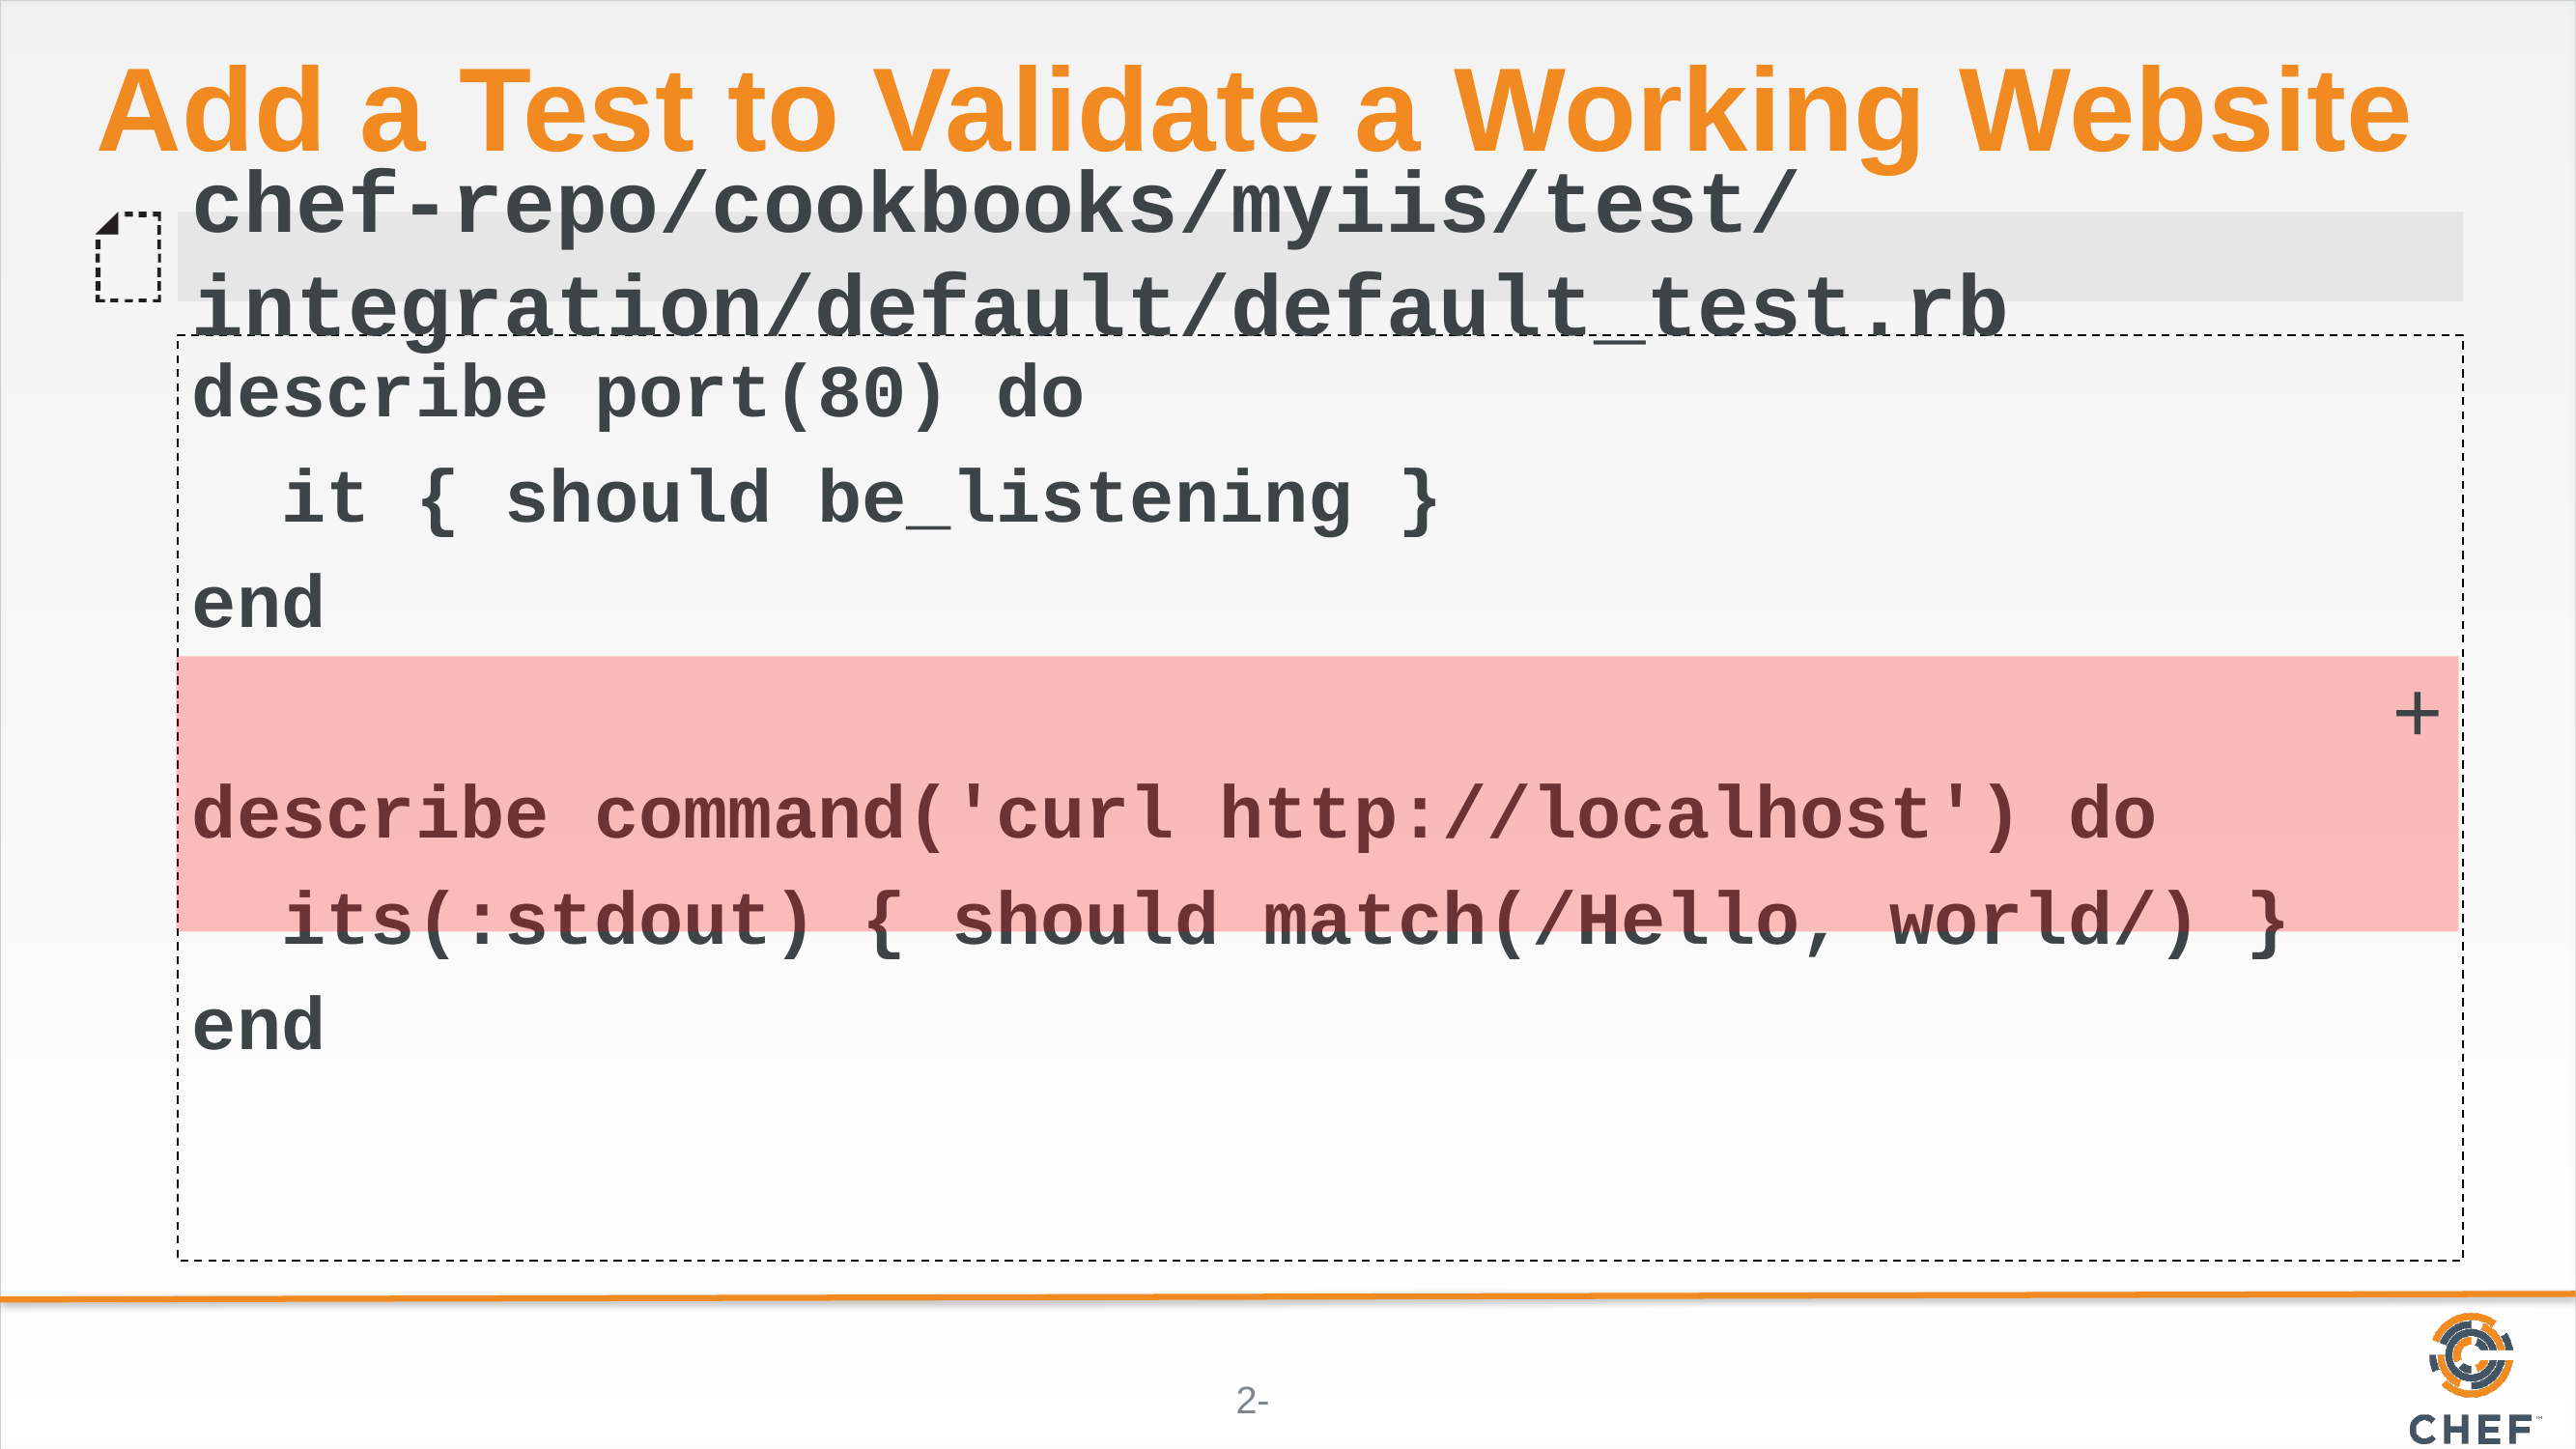

# Add a Test to Validate a Working Website
chef-repo/cookbooks/myiis/test/integration/default/default_test.rb
describe port(80) do
  it { should be_listening }
end

describe command('curl http://localhost') do
  its(:stdout) { should match(/Hello, world/) }
end

+